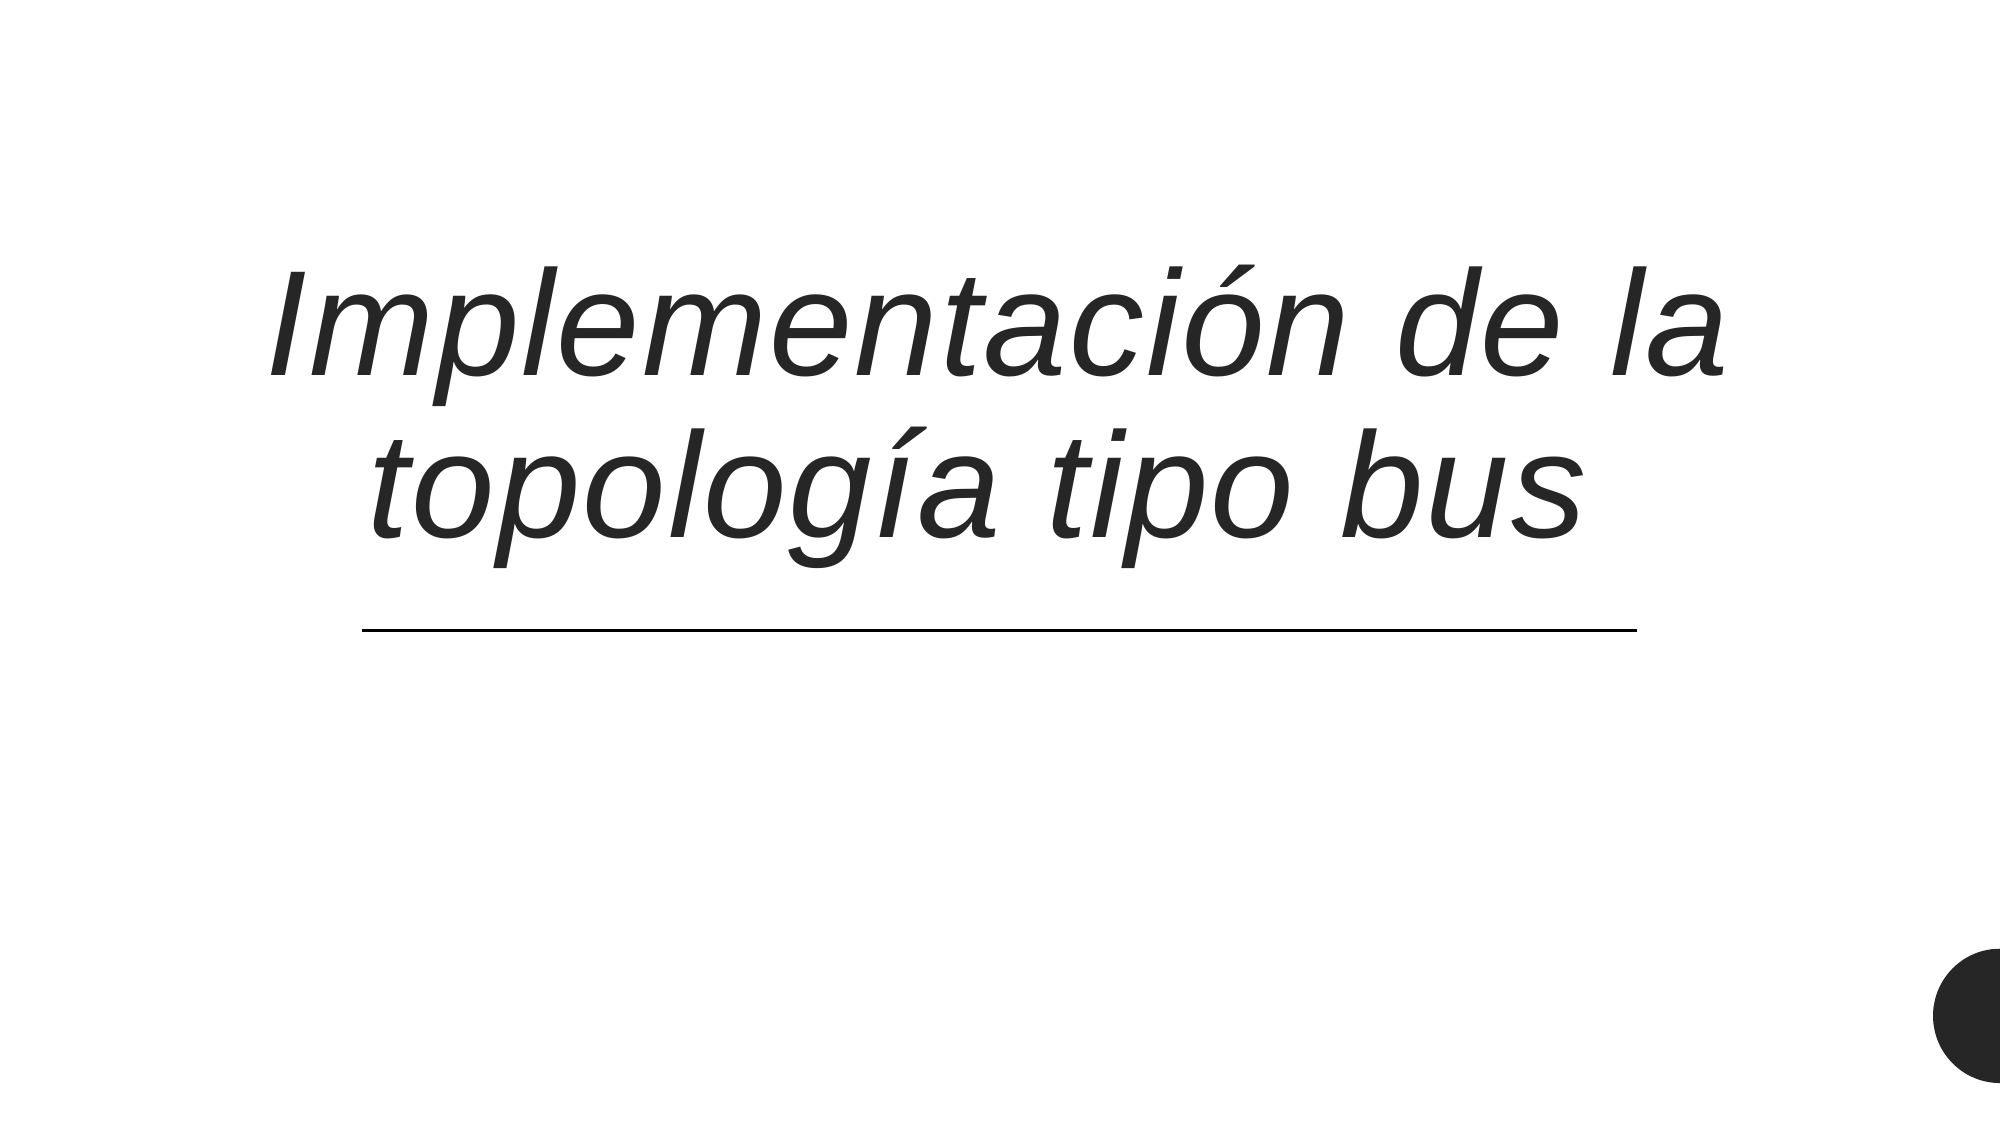

# Implementación de la topología tipo bus